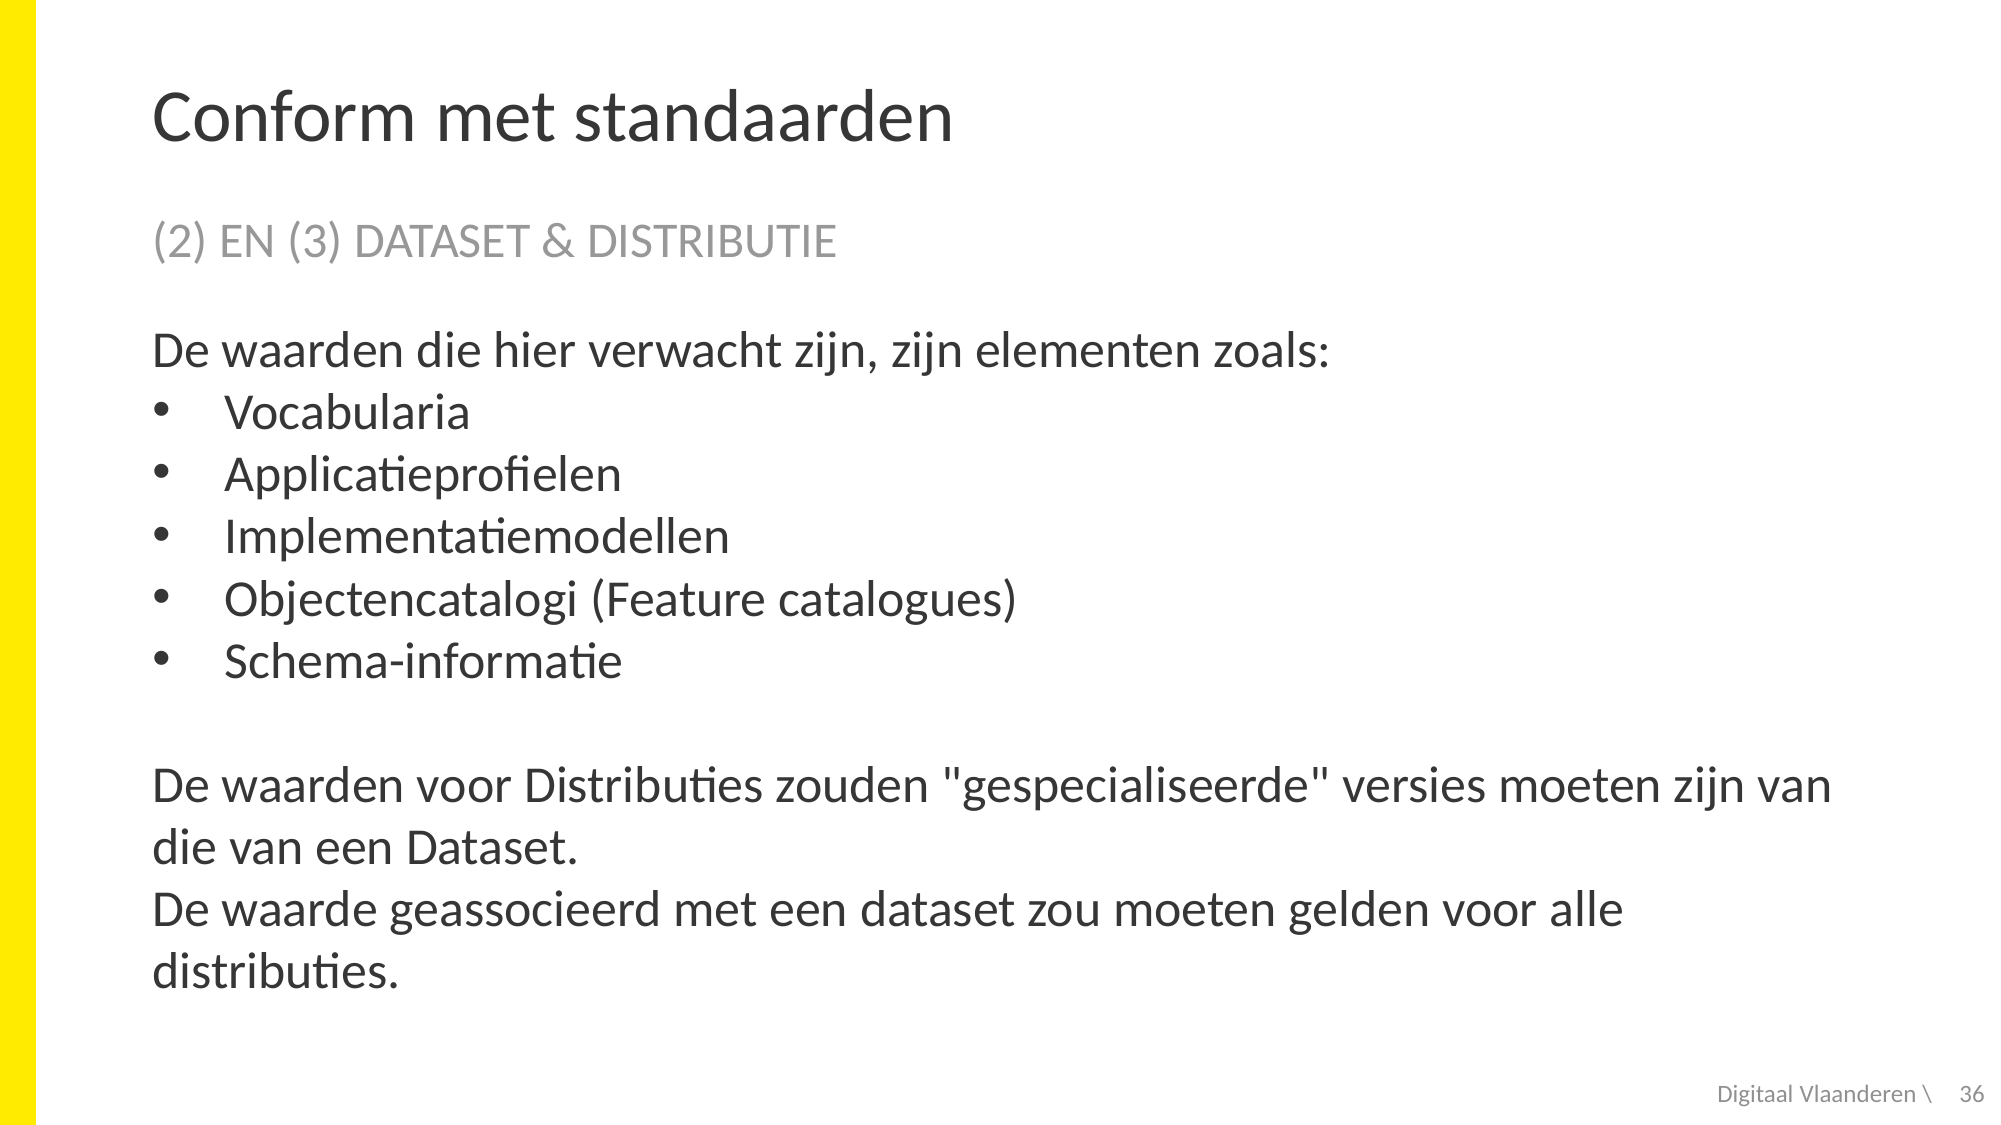

# Conform met standaarden
(2) En (3) Dataset & Distributie
De waarden die hier verwacht zijn, zijn elementen zoals:
Vocabularia
Applicatieprofielen
Implementatiemodellen
Objectencatalogi (Feature catalogues)
Schema-informatie

De waarden voor Distributies zouden "gespecialiseerde" versies moeten zijn van die van een Dataset.
De waarde geassocieerd met een dataset zou moeten gelden voor alle distributies.

Digitaal Vlaanderen \
36